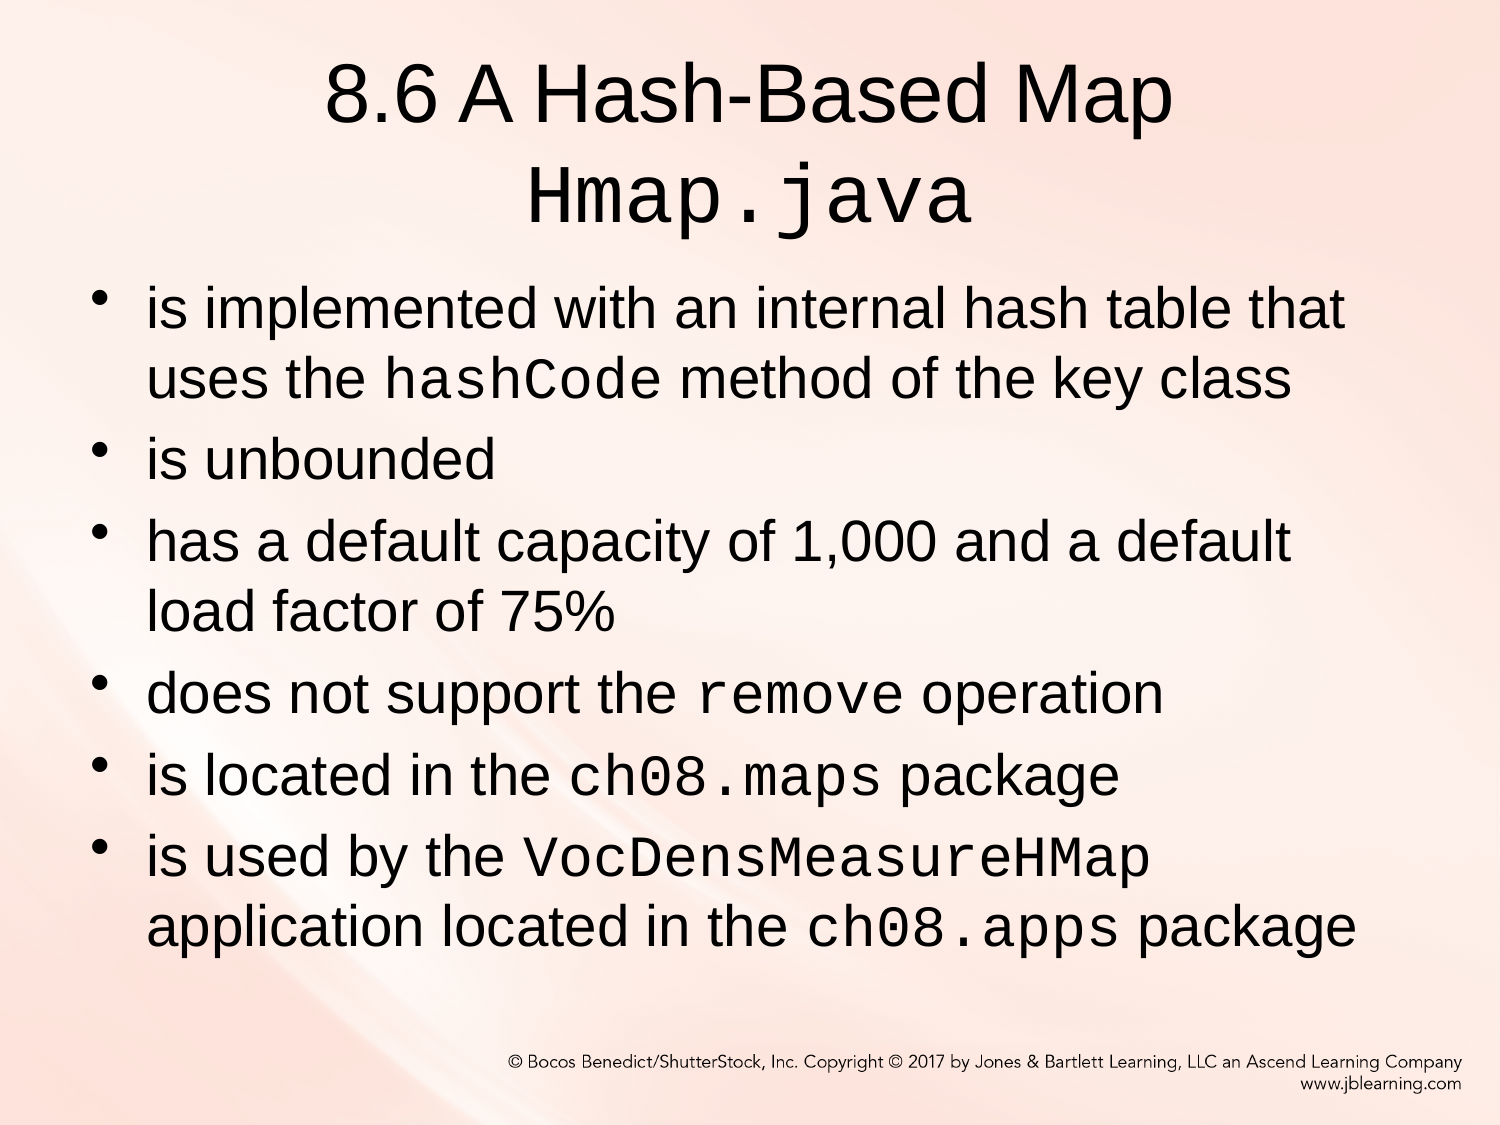

# 8.6 A Hash-Based Map Hmap.java
is implemented with an internal hash table that uses the hashCode method of the key class
is unbounded
has a default capacity of 1,000 and a default load factor of 75%
does not support the remove operation
is located in the ch08.maps package
is used by the VocDensMeasureHMap application located in the ch08.apps package